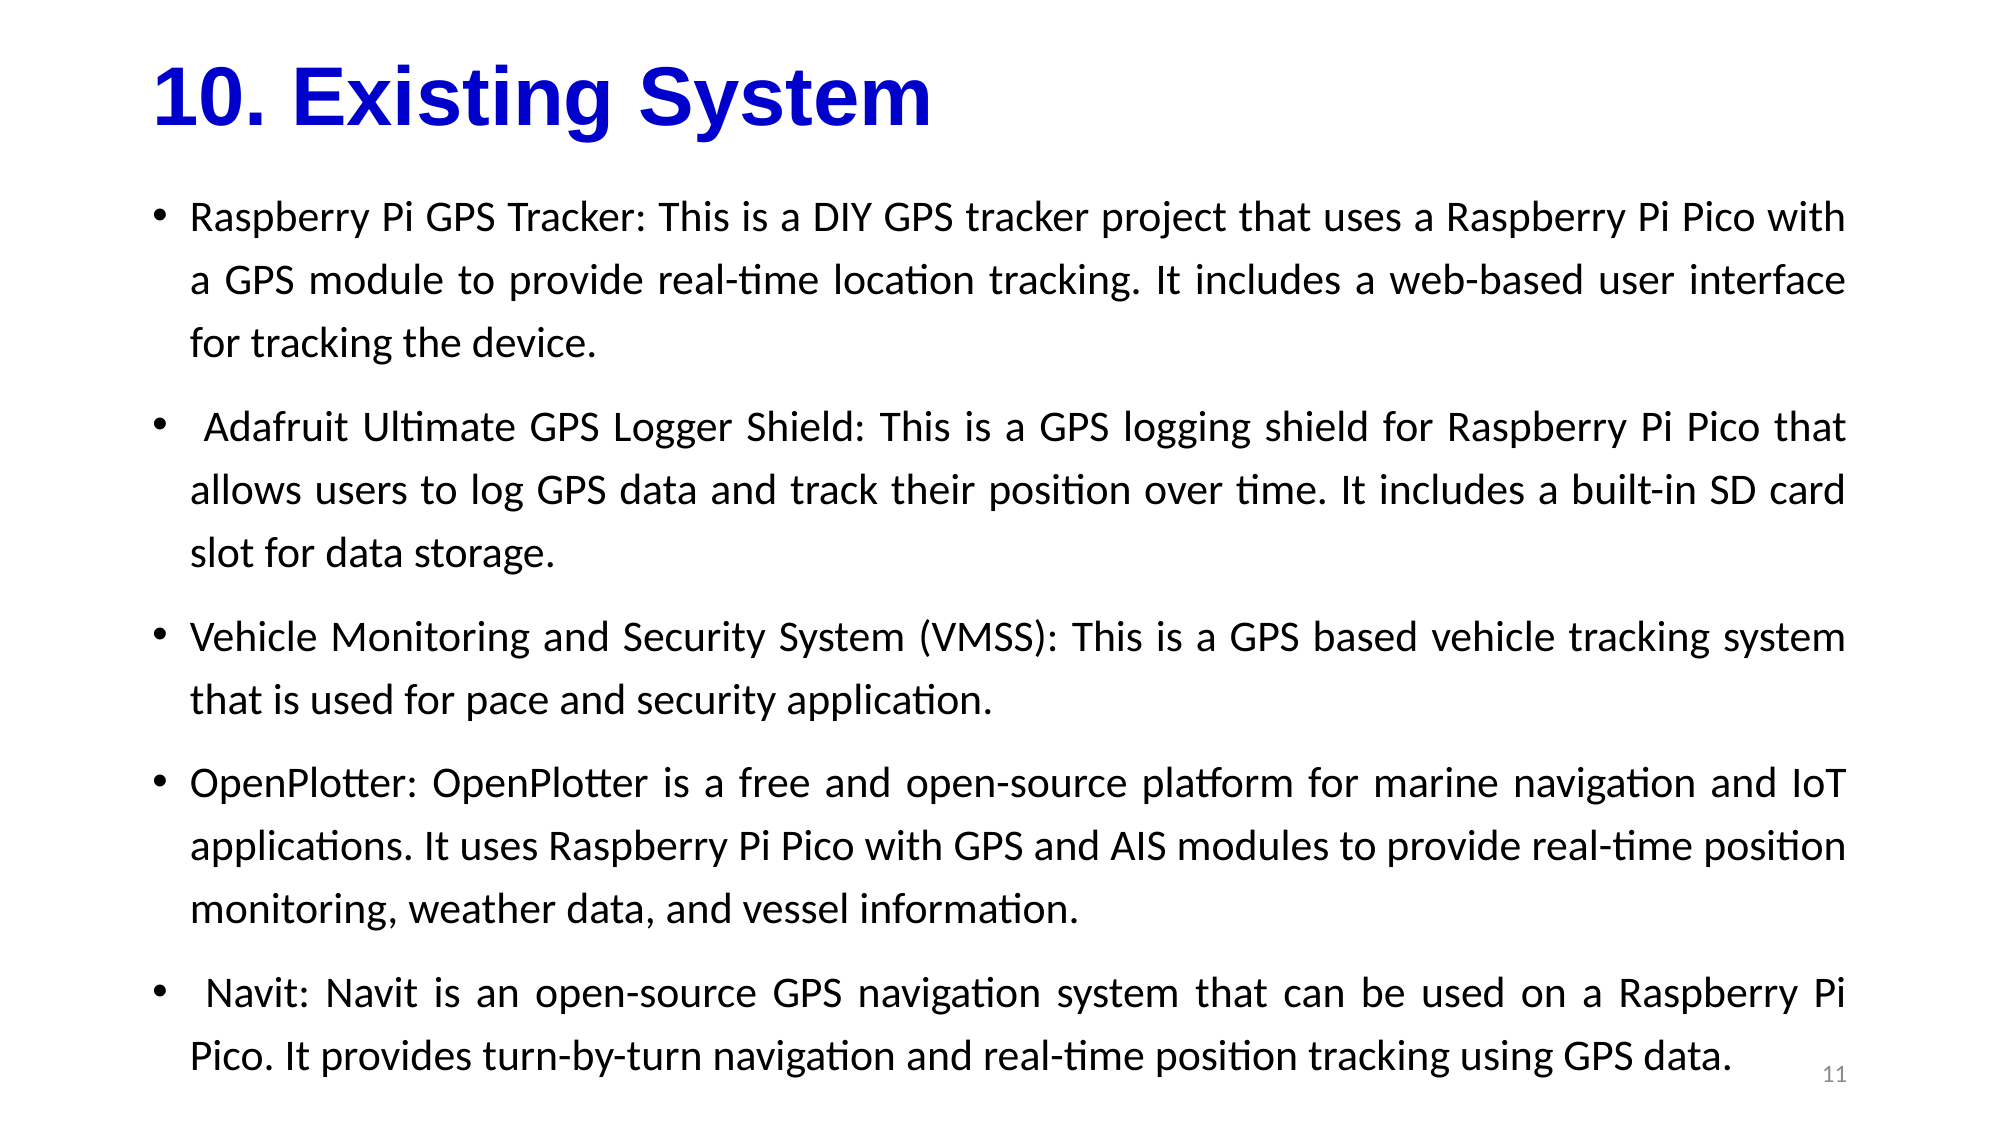

# 10. Existing System
Raspberry Pi GPS Tracker: This is a DIY GPS tracker project that uses a Raspberry Pi Pico with a GPS module to provide real-time location tracking. It includes a web-based user interface for tracking the device.
 Adafruit Ultimate GPS Logger Shield: This is a GPS logging shield for Raspberry Pi Pico that allows users to log GPS data and track their position over time. It includes a built-in SD card slot for data storage.
Vehicle Monitoring and Security System (VMSS): This is a GPS based vehicle tracking system that is used for pace and security application.
OpenPlotter: OpenPlotter is a free and open-source platform for marine navigation and IoT applications. It uses Raspberry Pi Pico with GPS and AIS modules to provide real-time position monitoring, weather data, and vessel information.
 Navit: Navit is an open-source GPS navigation system that can be used on a Raspberry Pi Pico. It provides turn-by-turn navigation and real-time position tracking using GPS data.
11